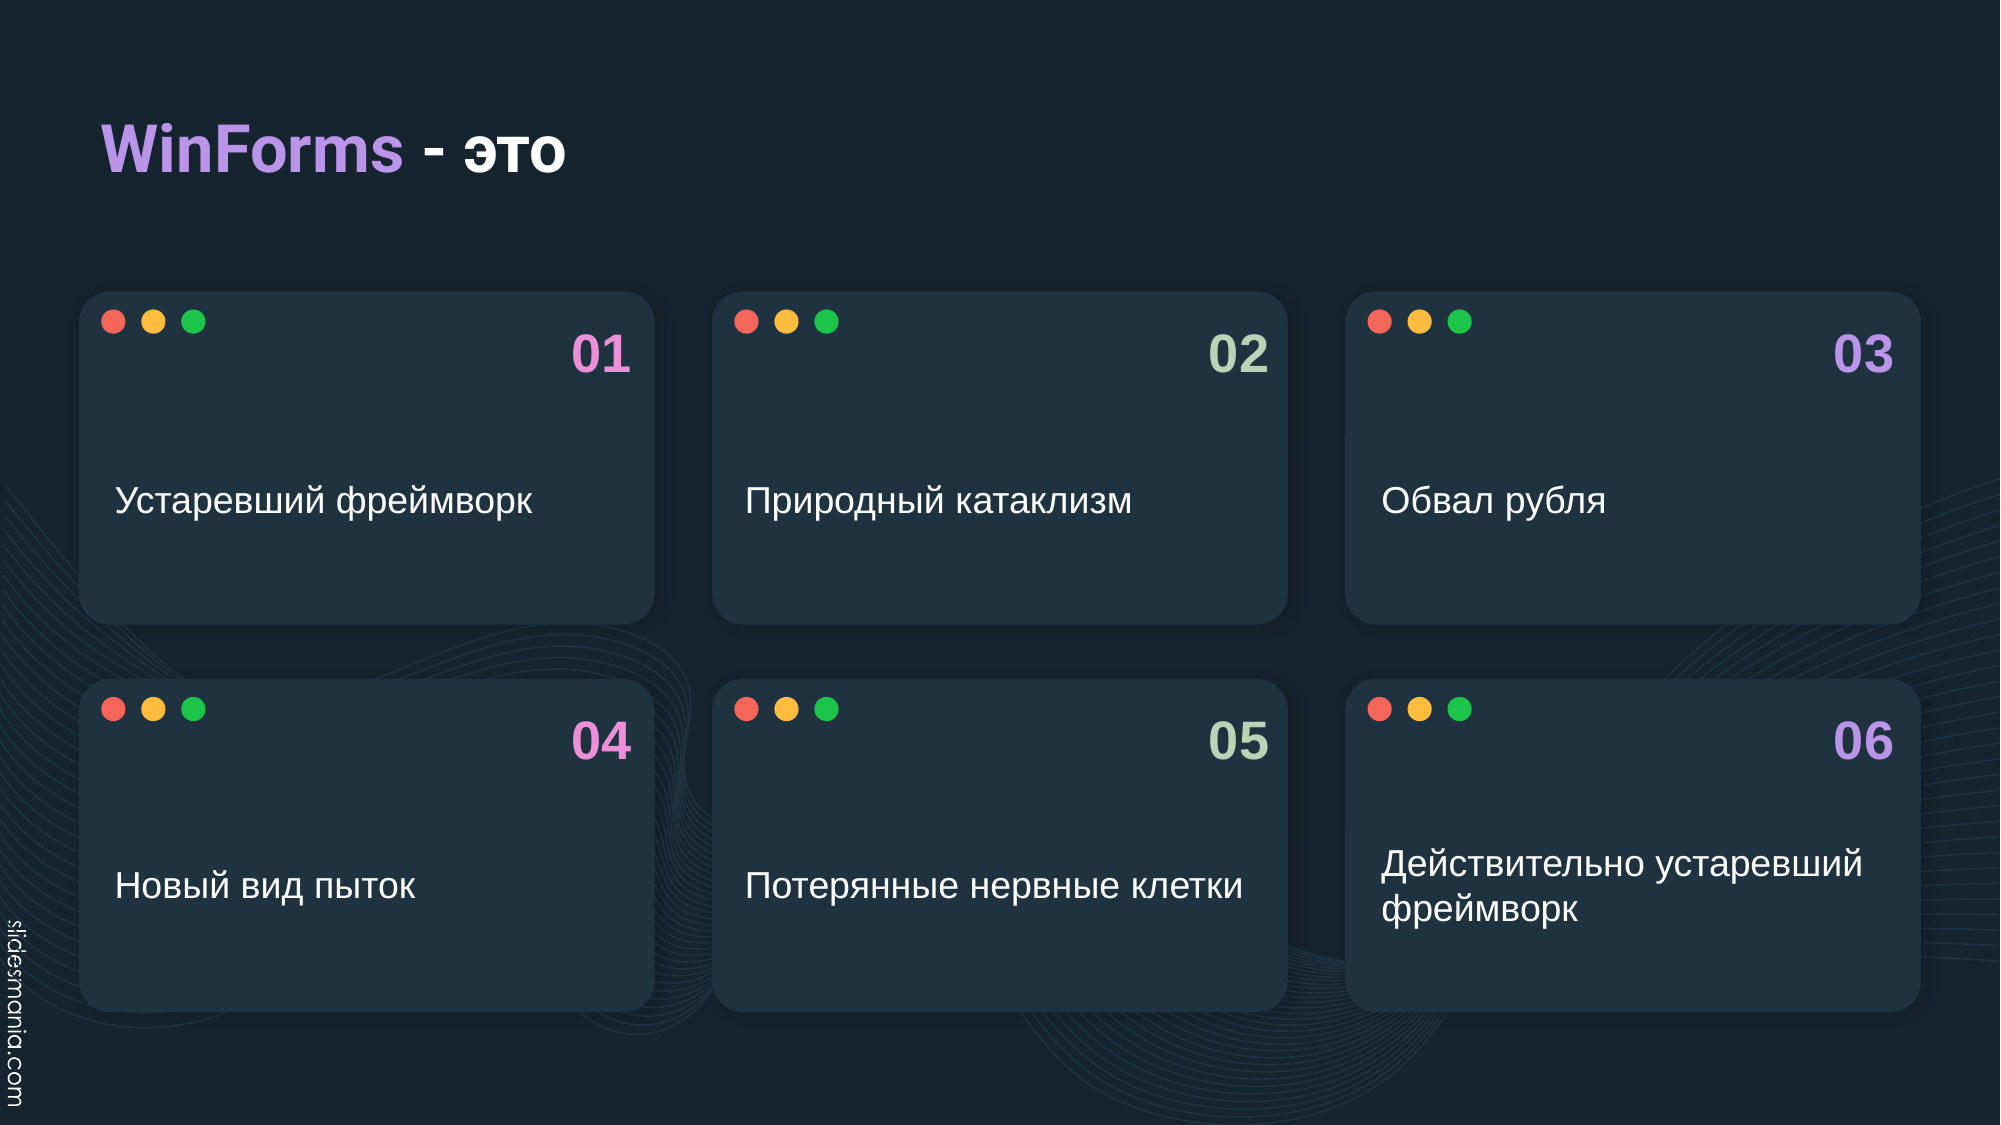

# WinForms - это
01
02
03
Устаревший фреймворк
Природный катаклизм
Обвал рубля
04
05
06
Новый вид пыток
Потерянные нервные клетки
Действительно устаревший фреймворк